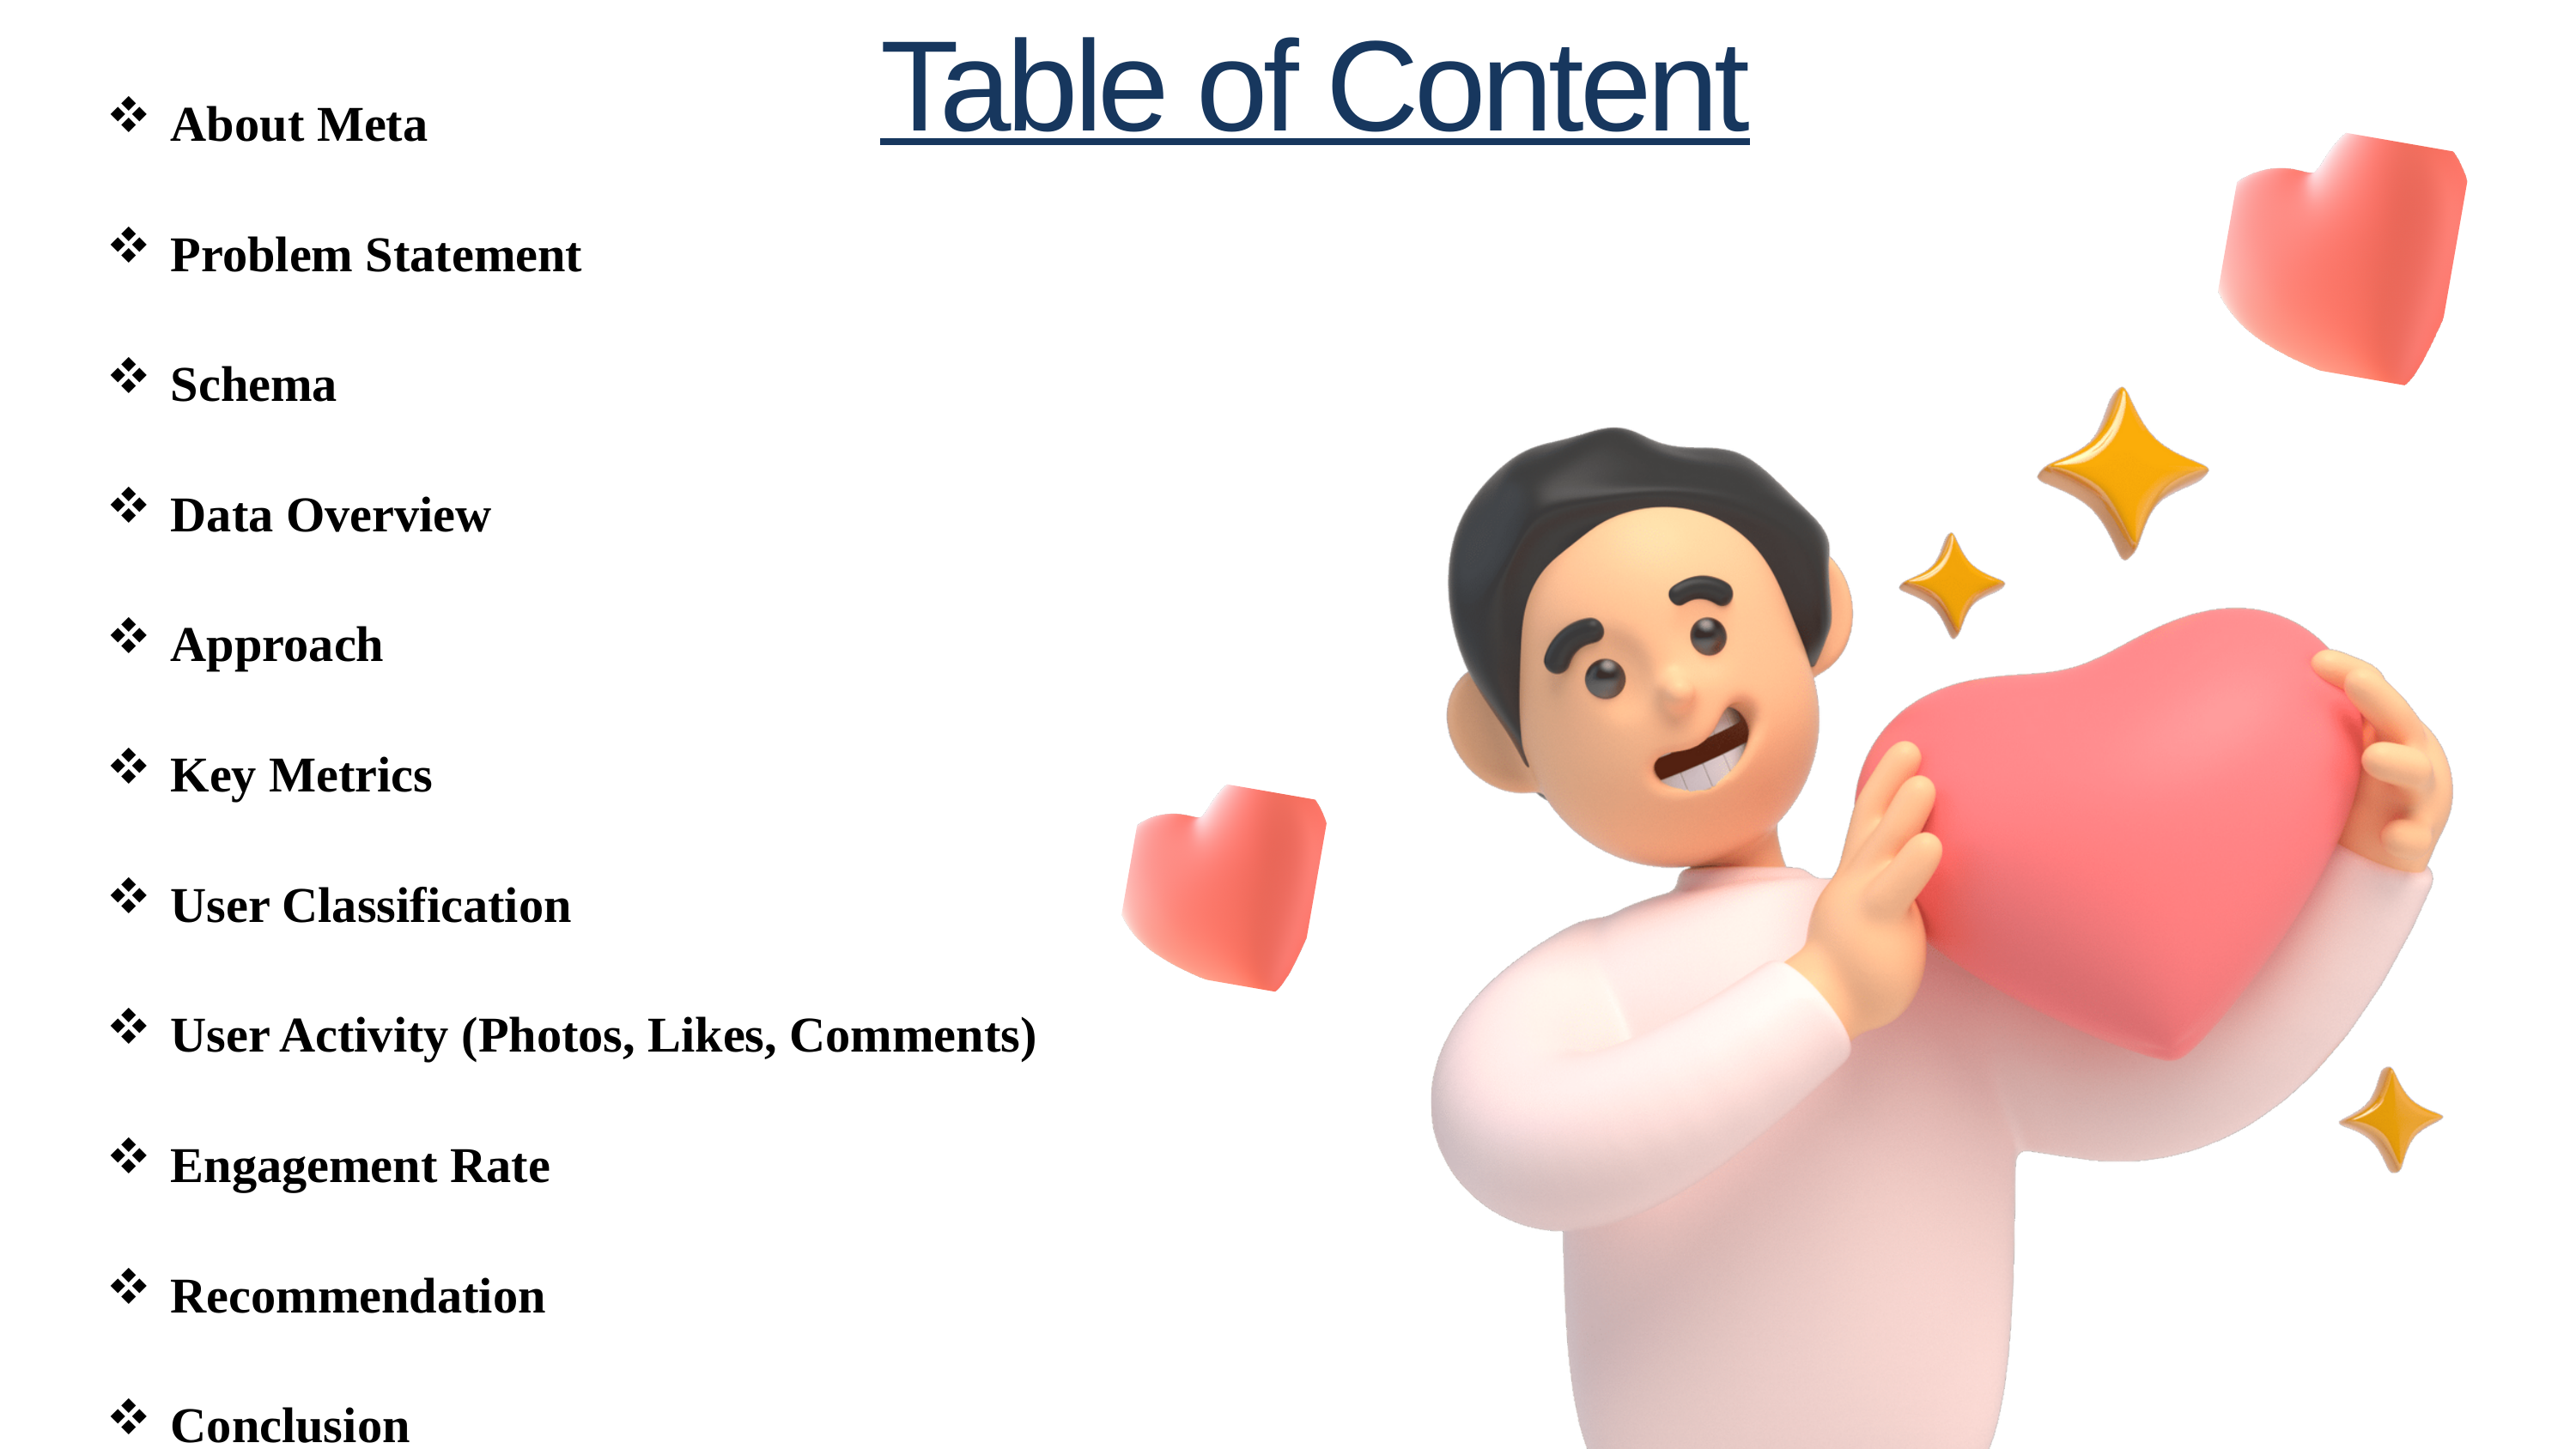

Table of Content
About Meta

Problem Statement

Schema

Data Overview

Approach

Key Metrics

User Classification

User Activity (Photos, Likes, Comments)

Engagement Rate

Recommendation

Conclusion